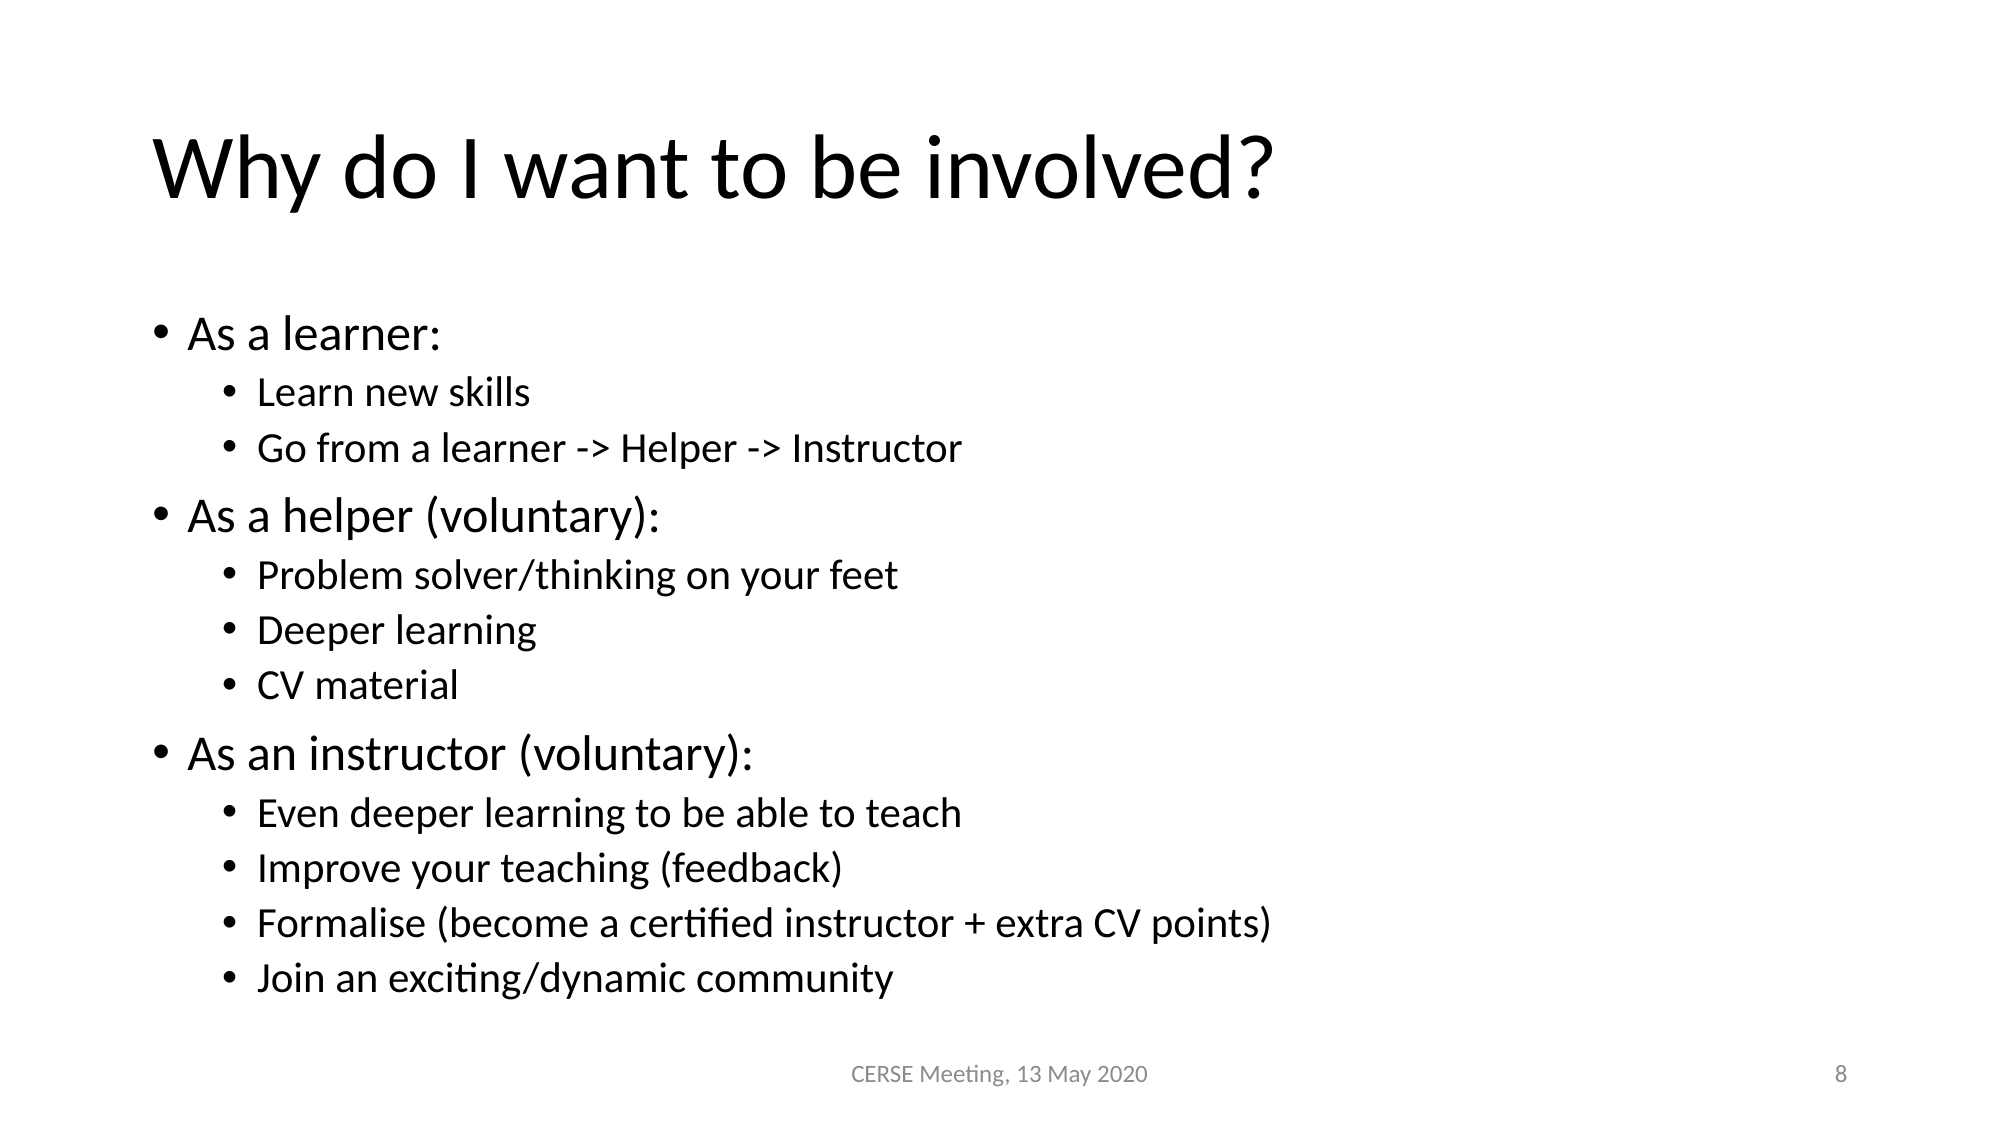

# Why do I want to be involved?
As a learner:
Learn new skills
Go from a learner -> Helper -> Instructor
As a helper (voluntary):
Problem solver/thinking on your feet
Deeper learning
CV material
As an instructor (voluntary):
Even deeper learning to be able to teach
Improve your teaching (feedback)
Formalise (become a certified instructor + extra CV points)
Join an exciting/dynamic community
CERSE Meeting, 13 May 2020
8